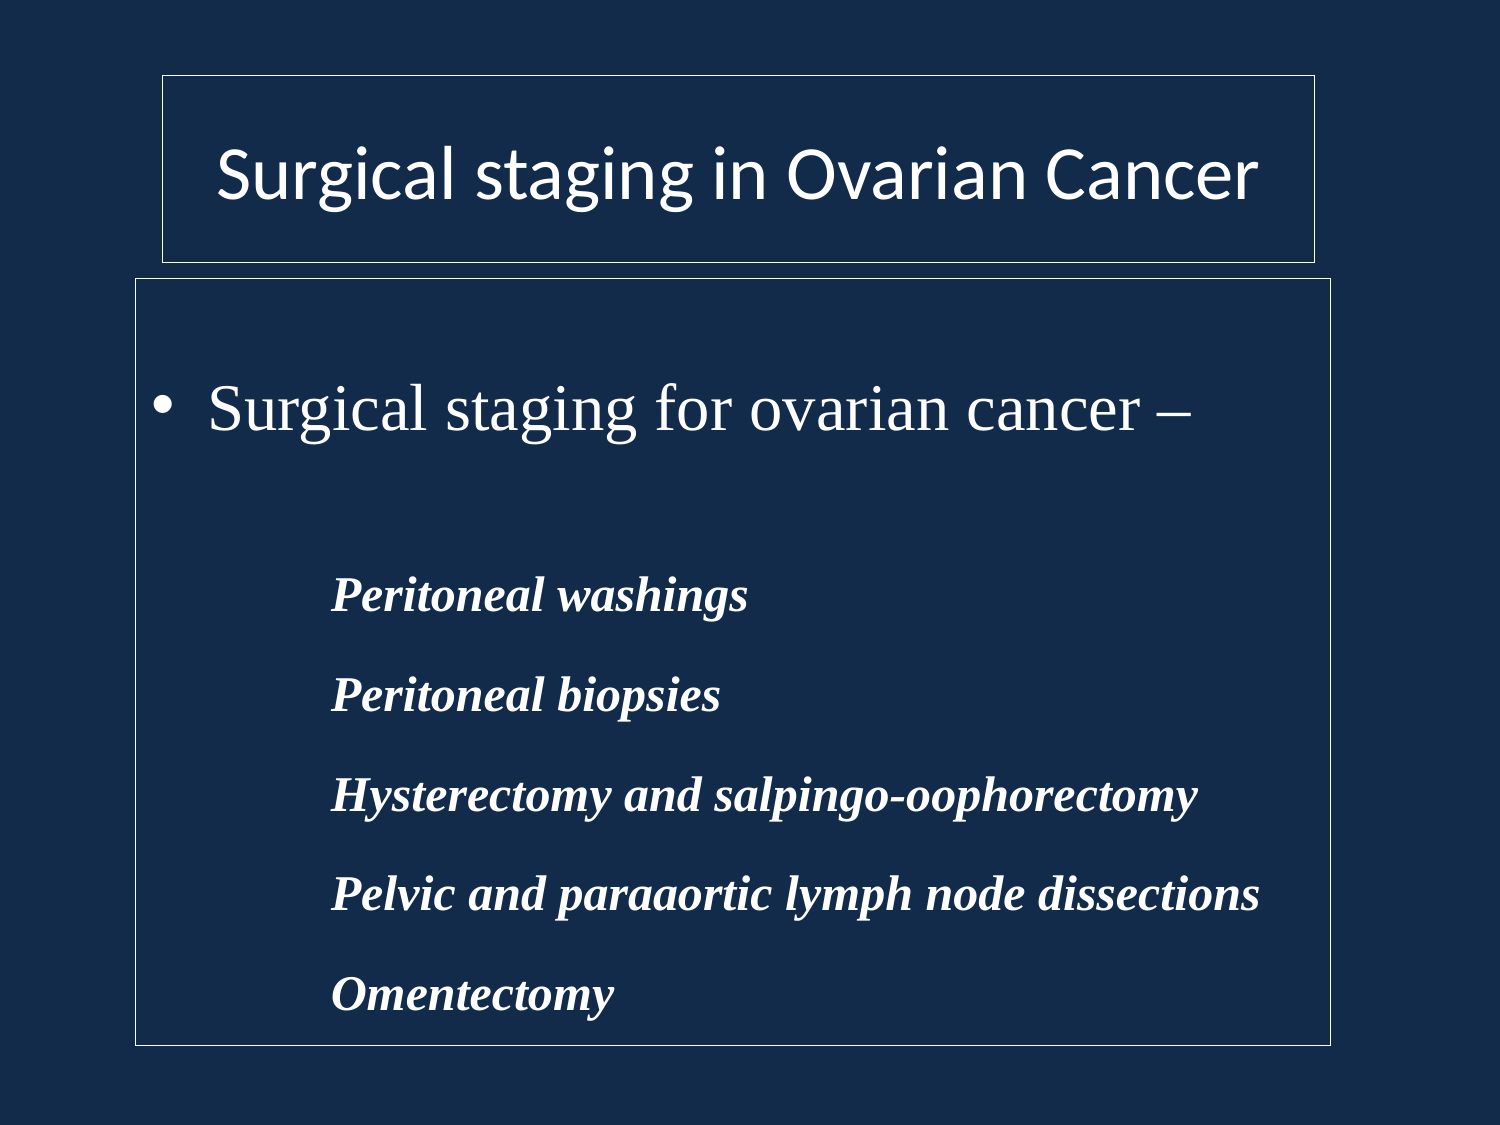

# Surgical staging in Ovarian Cancer

Surgical staging for ovarian cancer –

Peritoneal washings
Peritoneal biopsies
Hysterectomy and salpingo-oophorectomy
Pelvic and paraaortic lymph node dissections
Omentectomy